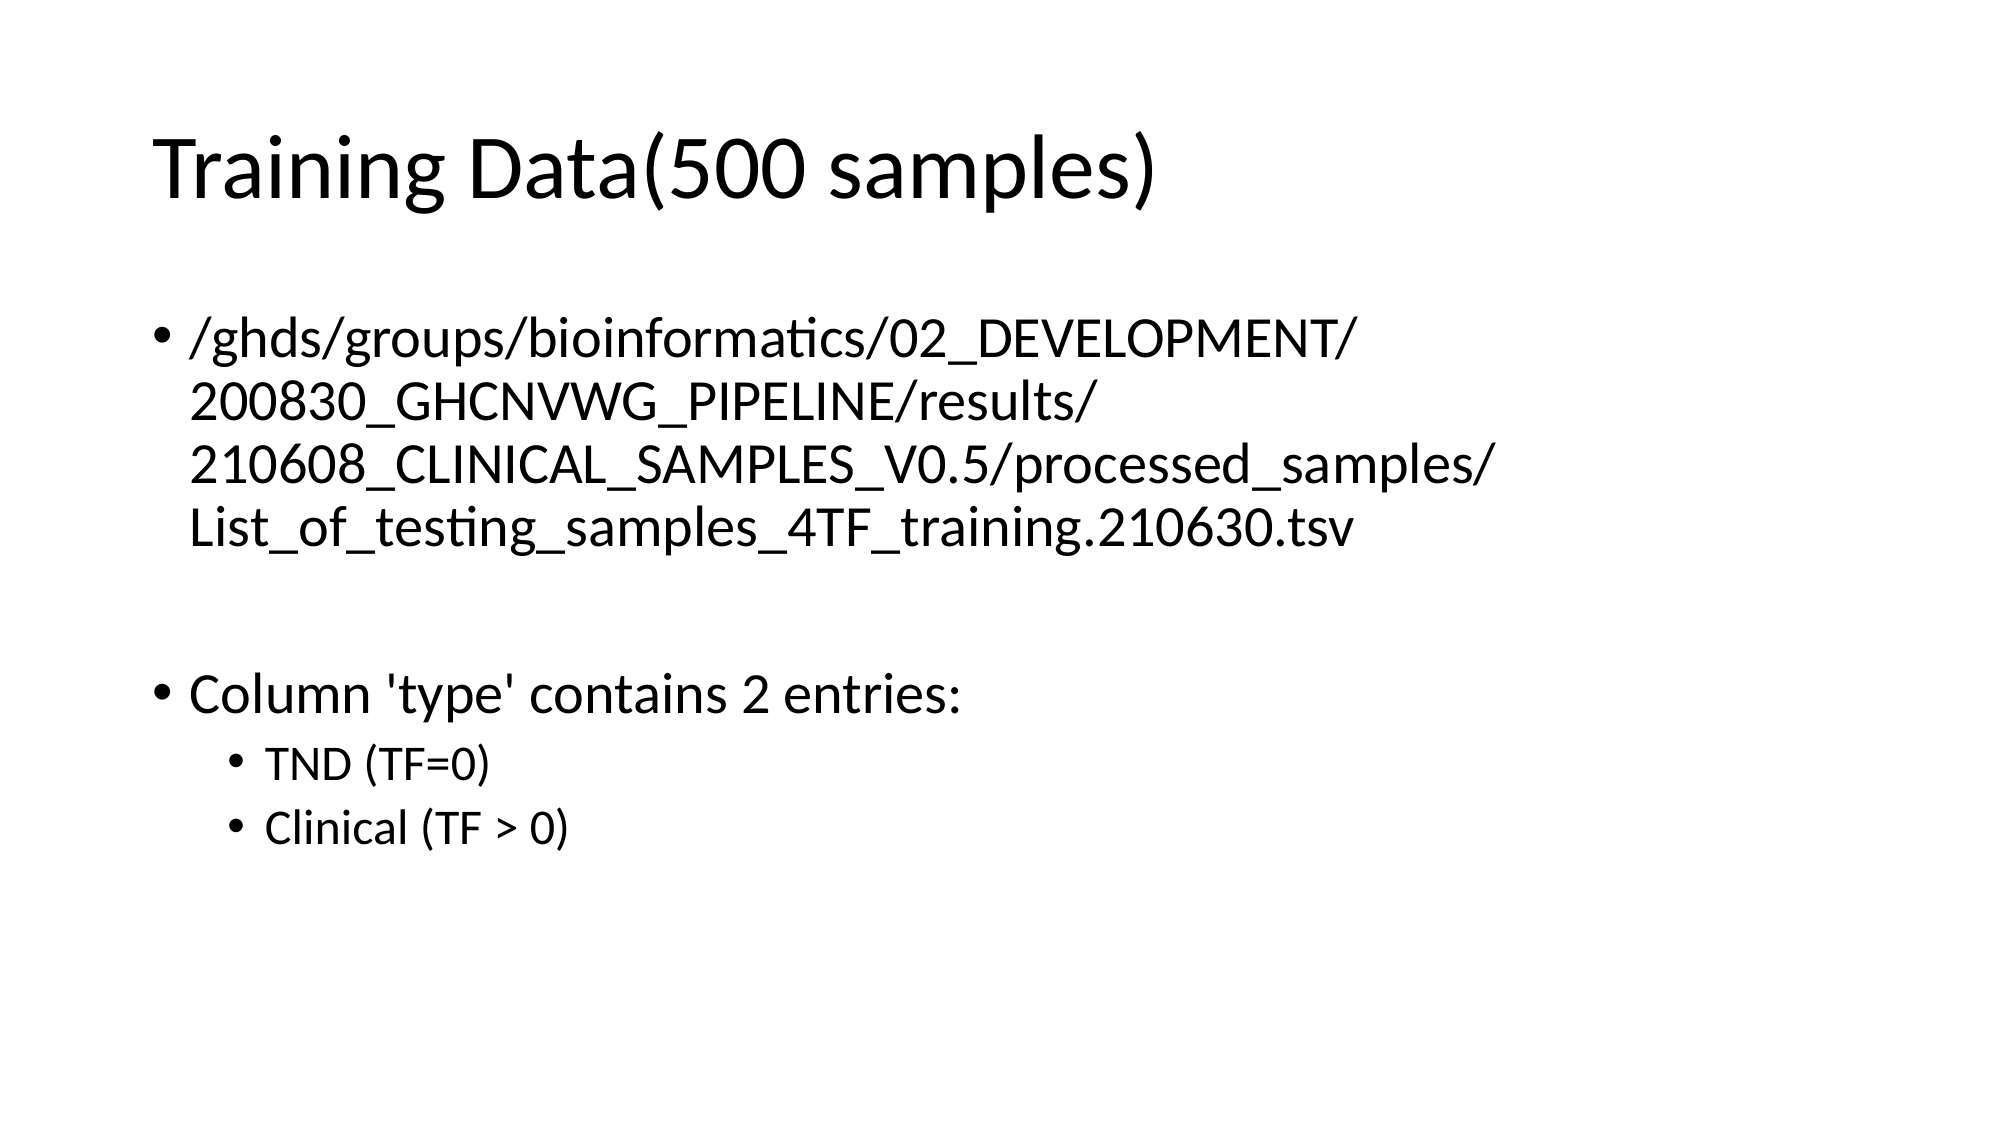

# Training Data(500 samples)
/ghds/groups/bioinformatics/02_DEVELOPMENT/200830_GHCNVWG_PIPELINE/results/210608_CLINICAL_SAMPLES_V0.5/processed_samples/List_of_testing_samples_4TF_training.210630.tsv

Column 'type' contains 2 entries:
TND (TF=0)
Clinical (TF > 0)